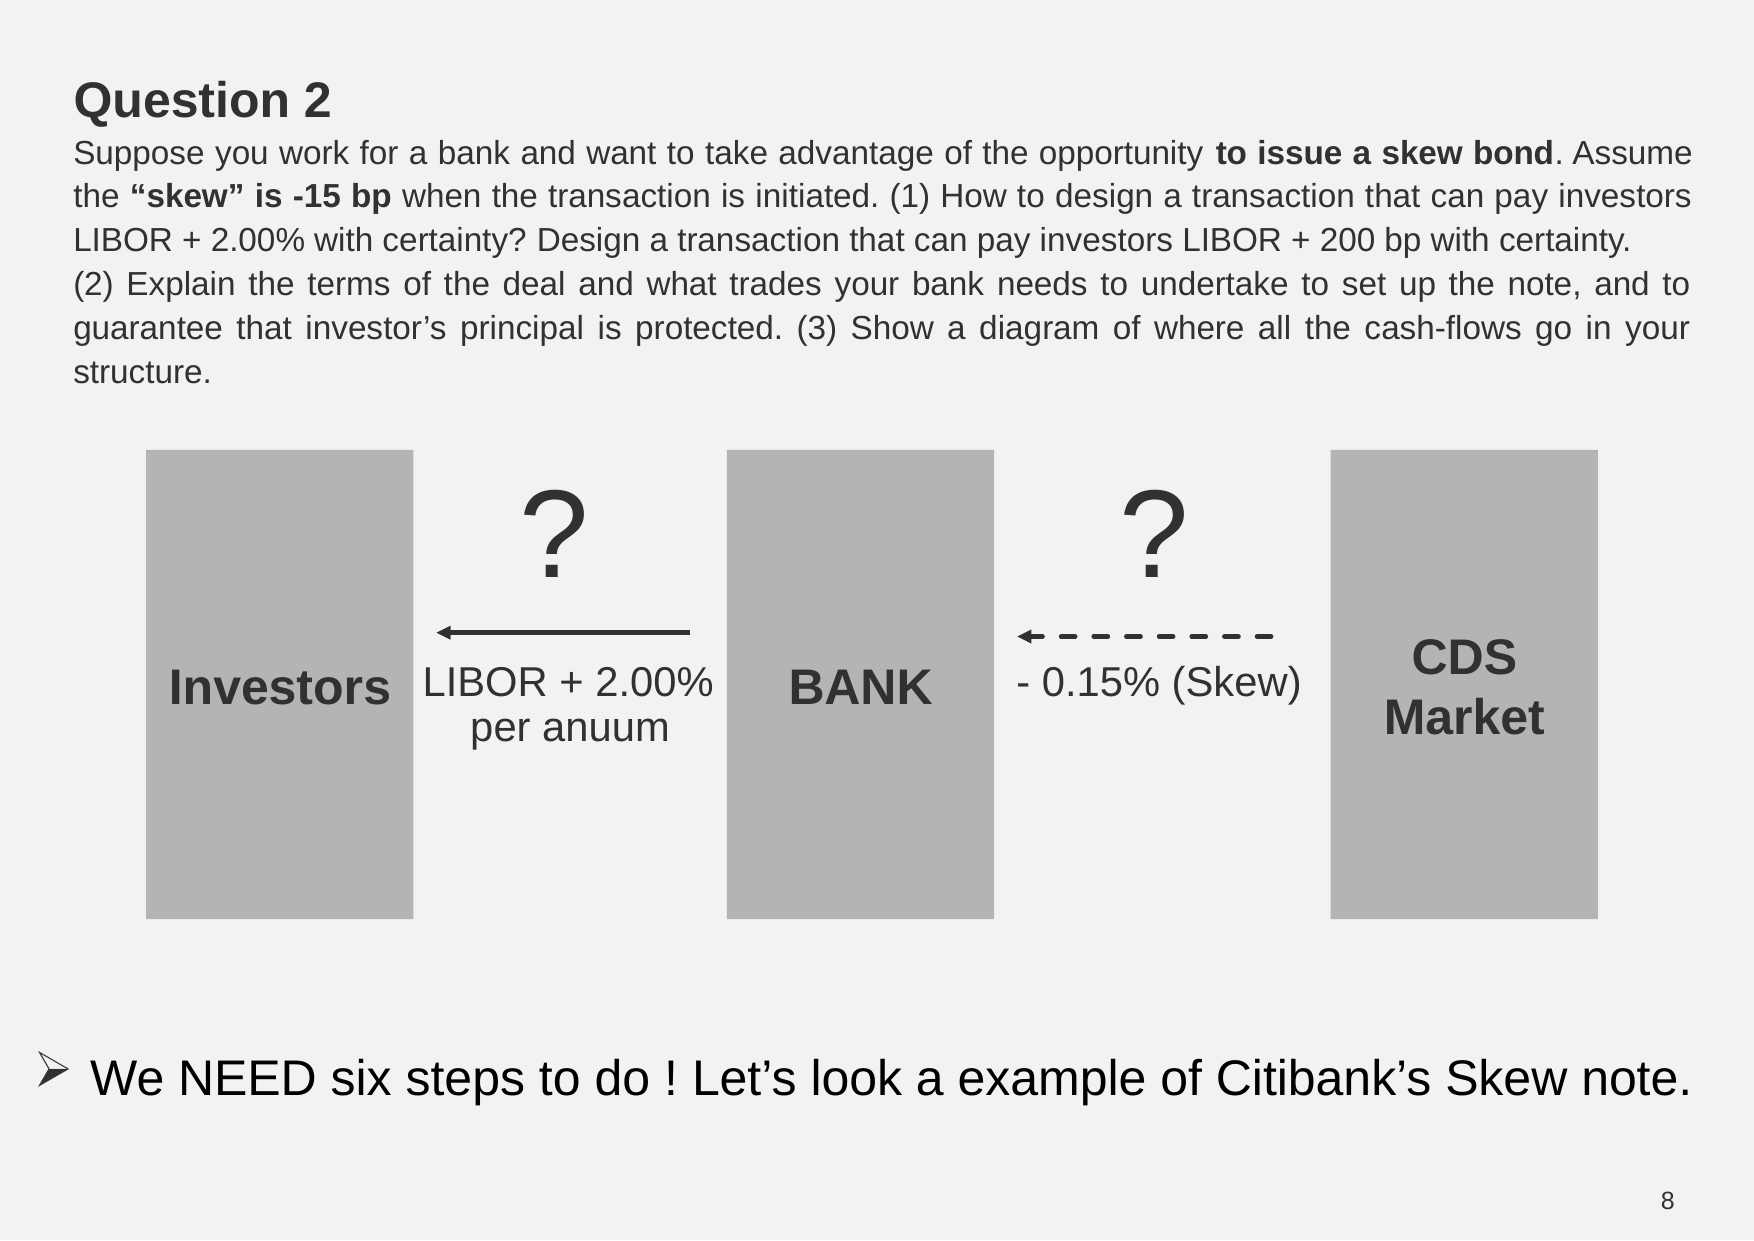

Question 2
Suppose you work for a bank and want to take advantage of the opportunity to issue a skew bond. Assume the “skew” is -15 bp when the transaction is initiated. (1) How to design a transaction that can pay investors LIBOR + 2.00% with certainty? Design a transaction that can pay investors LIBOR + 200 bp with certainty.
(2) Explain the terms of the deal and what trades your bank needs to undertake to set up the note, and to guarantee that investor’s principal is protected. (3) Show a diagram of where all the cash-flows go in your structure.

Investors
CDS Market
BANK
?
?
LIBOR + 2.00%
per anuum
- 0.15% (Skew)

We NEED six steps to do ! Let’s look a example of Citibank’s Skew note.
8